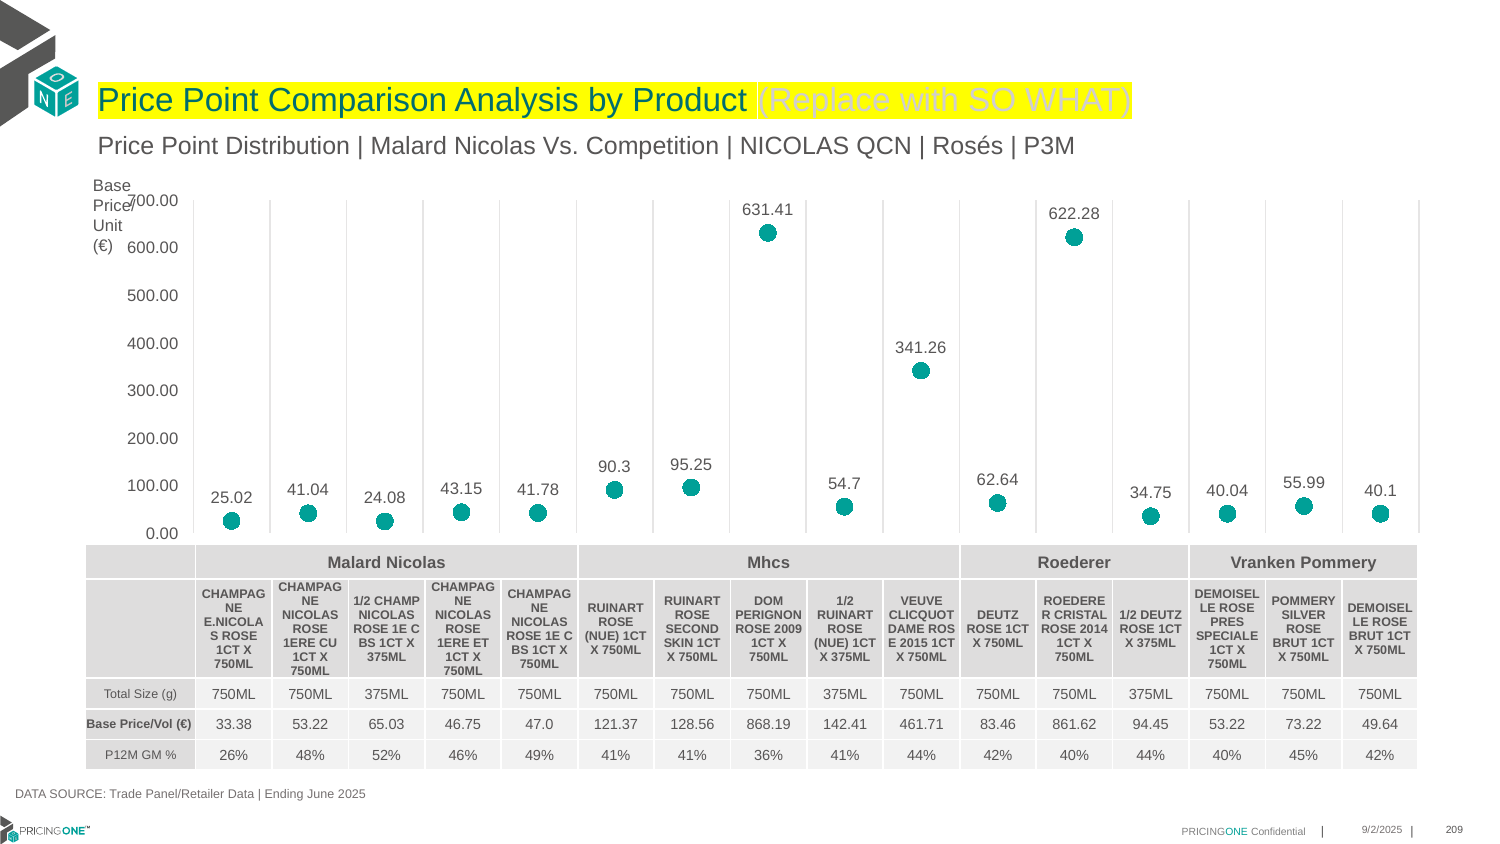

# Price Point Comparison Analysis by Product (Replace with SO WHAT)
Price Point Distribution | Malard Nicolas Vs. Competition | NICOLAS QCN | Rosés | P3M
Base Price/Unit (€)

### Chart

| Category | Base Price/Unit |
|---|---|
| CHAMPAGNE E.NICOLAS ROSE 1CT X 750ML | 25.02 |
| CHAMPAGNE NICOLAS ROSE 1ERE CU 1CT X 750ML | 41.04 |
| 1/2 CHAMP NICOLAS ROSE 1E C BS 1CT X 375ML | 24.08 |
| CHAMPAGNE NICOLAS ROSE 1ERE ET 1CT X 750ML | 43.15 |
| CHAMPAGNE NICOLAS ROSE 1E C BS 1CT X 750ML | 41.78 |
| RUINART ROSE (NUE) 1CT X 750ML | 90.3 |
| RUINART ROSE SECOND SKIN 1CT X 750ML | 95.25 |
| DOM PERIGNON ROSE 2009 1CT X 750ML | 631.41 |
| 1/2 RUINART ROSE (NUE) 1CT X 375ML | 54.7 |
| VEUVE CLICQUOT DAME ROS E 2015 1CT X 750ML | 341.26 |
| DEUTZ ROSE 1CT X 750ML | 62.64 |
| ROEDERER CRISTAL ROSE 2014 1CT X 750ML | 622.28 |
| 1/2 DEUTZ ROSE 1CT X 375ML | 34.75 |
| DEMOISELLE ROSE PRES SPECIALE 1CT X 750ML | 40.04 |
| POMMERY SILVER ROSE BRUT 1CT X 750ML | 55.99 |
| DEMOISELLE ROSE BRUT 1CT X 750ML | 40.1 |
|  | Malard Nicolas | Malard Nicolas | Malard Nicolas | Malard Nicolas | Malard Nicolas | Mhcs | Mhcs | Mhcs | Mhcs | Mhcs | Roederer | Roederer | Roederer | Vranken Pommery | Vranken Pommery | Vranken Pommery |
| --- | --- | --- | --- | --- | --- | --- | --- | --- | --- | --- | --- | --- | --- | --- | --- | --- |
|  | CHAMPAGNE E.NICOLAS ROSE 1CT X 750ML | CHAMPAGNE NICOLAS ROSE 1ERE CU 1CT X 750ML | 1/2 CHAMP NICOLAS ROSE 1E C BS 1CT X 375ML | CHAMPAGNE NICOLAS ROSE 1ERE ET 1CT X 750ML | CHAMPAGNE NICOLAS ROSE 1E C BS 1CT X 750ML | RUINART ROSE (NUE) 1CT X 750ML | RUINART ROSE SECOND SKIN 1CT X 750ML | DOM PERIGNON ROSE 2009 1CT X 750ML | 1/2 RUINART ROSE (NUE) 1CT X 375ML | VEUVE CLICQUOT DAME ROS E 2015 1CT X 750ML | DEUTZ ROSE 1CT X 750ML | ROEDERER CRISTAL ROSE 2014 1CT X 750ML | 1/2 DEUTZ ROSE 1CT X 375ML | DEMOISELLE ROSE PRES SPECIALE 1CT X 750ML | POMMERY SILVER ROSE BRUT 1CT X 750ML | DEMOISELLE ROSE BRUT 1CT X 750ML |
| Total Size (g) | 750ML | 750ML | 375ML | 750ML | 750ML | 750ML | 750ML | 750ML | 375ML | 750ML | 750ML | 750ML | 375ML | 750ML | 750ML | 750ML |
| Base Price/Vol (€) | 33.38 | 53.22 | 65.03 | 46.75 | 47.0 | 121.37 | 128.56 | 868.19 | 142.41 | 461.71 | 83.46 | 861.62 | 94.45 | 53.22 | 73.22 | 49.64 |
| P12M GM % | 26% | 48% | 52% | 46% | 49% | 41% | 41% | 36% | 41% | 44% | 42% | 40% | 44% | 40% | 45% | 42% |
DATA SOURCE: Trade Panel/Retailer Data | Ending June 2025

9/2/2025
209